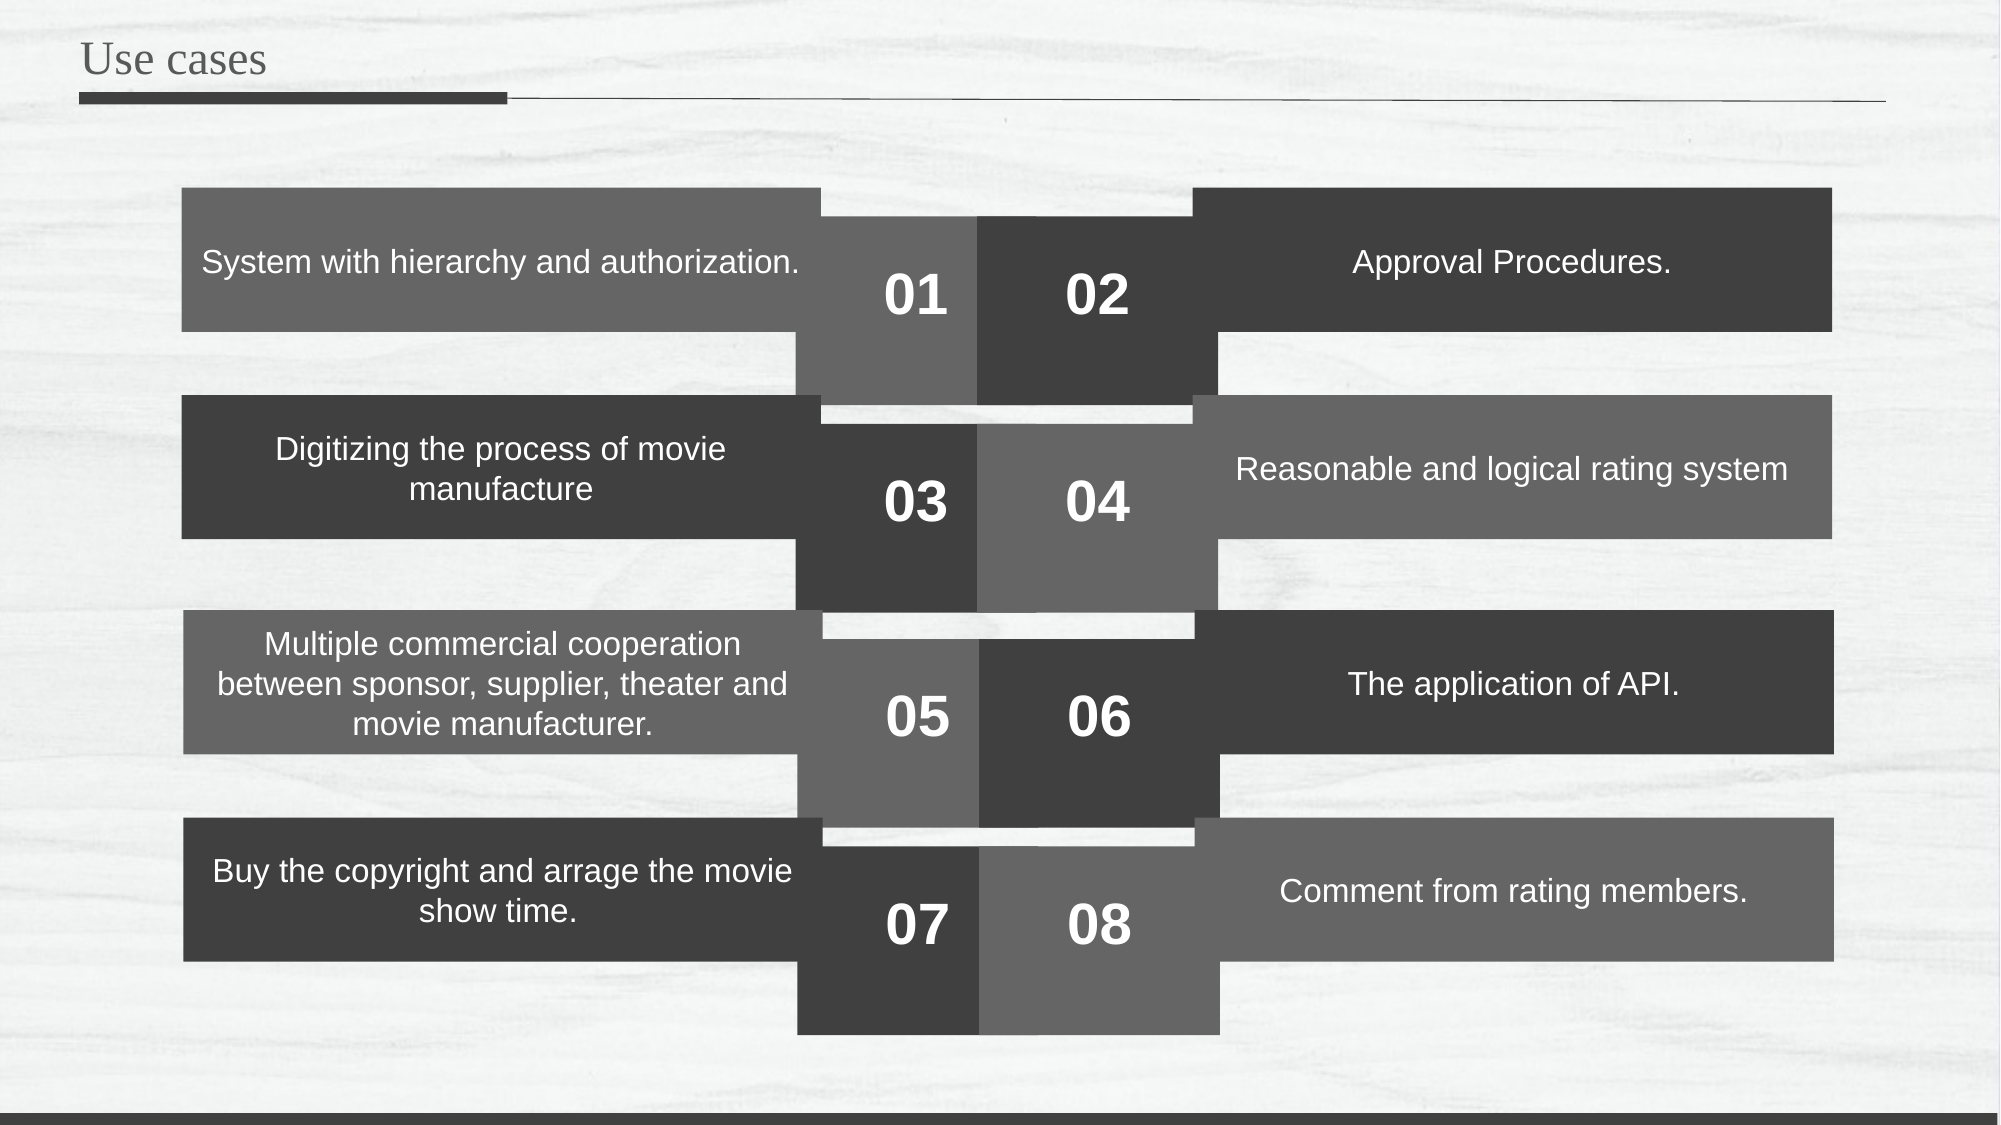

Use cases

System with hierarchy and authorization.
Approval Procedures.
01

02

Digitizing the process of movie manufacture
Reasonable and logical rating system
03

04

Multiple commercial cooperation between sponsor, supplier, theater and movie manufacturer.
The application of API.
05

06

Buy the copyright and arrage the movie show time.
Comment from rating members.
07

08